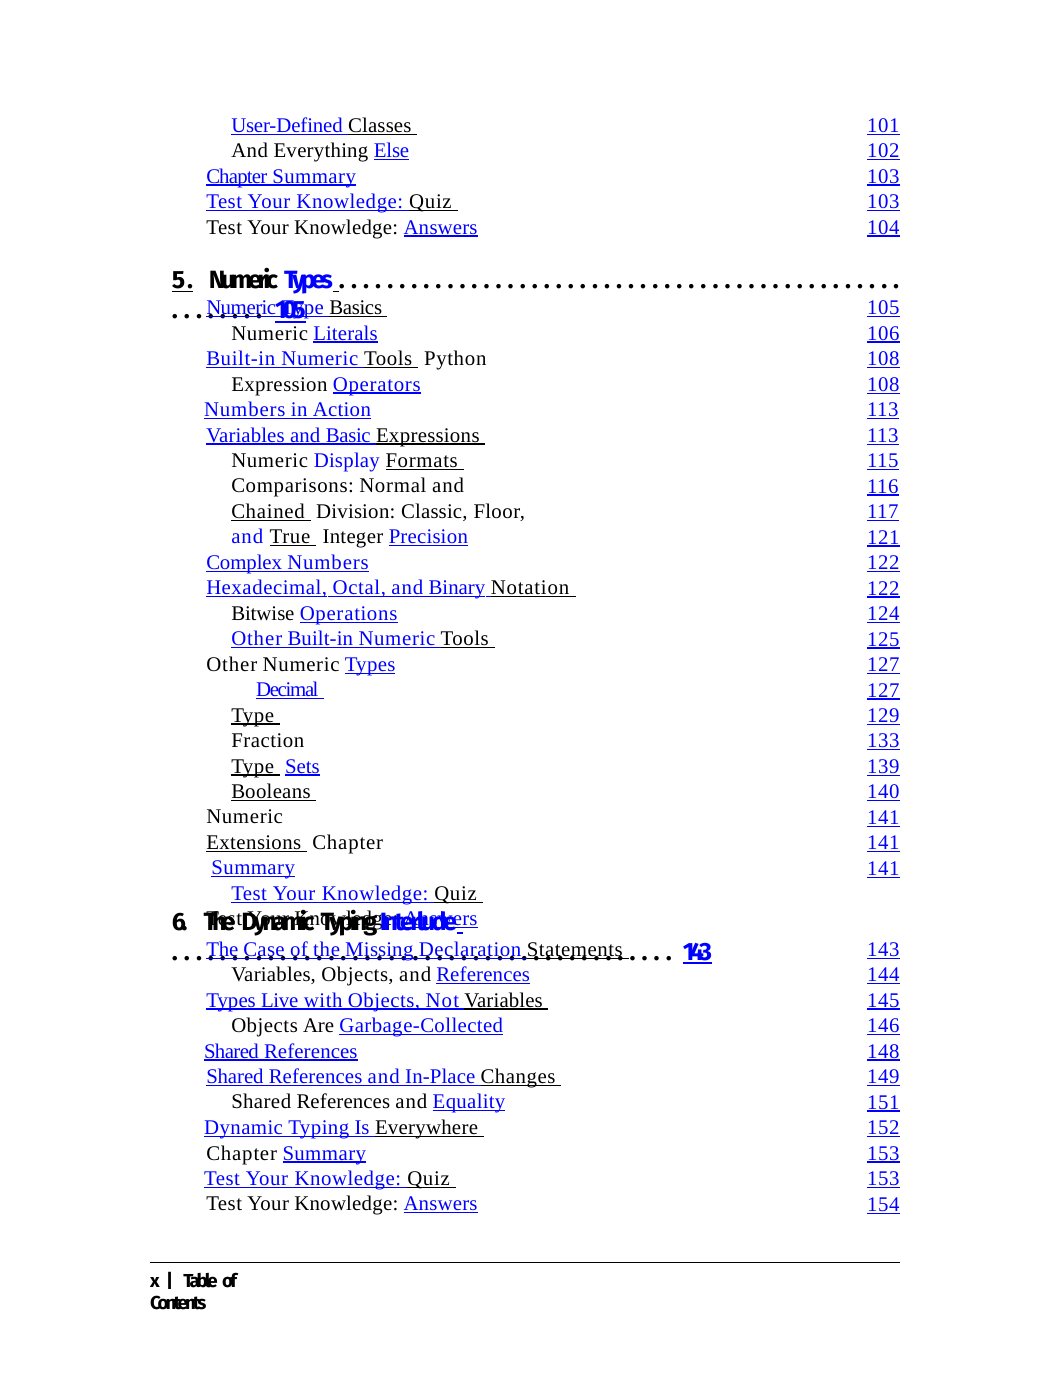

User-Defined Classes  And Everything Else
Chapter Summary
Test Your Knowledge: Quiz  Test Your Knowledge: Answers
101
102
103
103
104
5.  Numeric Types . . . . . . . . . . . . . . . . . . . . . . . . . . . . . . . . . . . . . . . . . . . . . . . . . . . . . . . 105
Numeric Type Basics  Numeric Literals
Built-in Numeric Tools  Python Expression Operators
Numbers in Action
Variables and Basic Expressions  Numeric Display Formats  Comparisons: Normal and Chained  Division: Classic, Floor, and True  Integer Precision
Complex Numbers
Hexadecimal, Octal, and Binary Notation  Bitwise Operations
Other Built-in Numeric Tools  Other Numeric Types
Decimal Type  Fraction Type  Sets
Booleans  Numeric Extensions  Chapter Summary
Test Your Knowledge: Quiz  Test Your Knowledge: Answers
105
106
108
108
113
113
115
116
117
121
122
122
124
125
127
127
129
133
139
140
141
141
141
6.  The Dynamic Typing Interlude . . . . . . . . . . . . . . . . . . . . . . . . . . . . . . . . . . . . . . . . . . 143
The Case of the Missing Declaration Statements  Variables, Objects, and References
Types Live with Objects, Not Variables  Objects Are Garbage-Collected
Shared References
Shared References and In-Place Changes  Shared References and Equality
Dynamic Typing Is Everywhere  Chapter Summary
Test Your Knowledge: Quiz  Test Your Knowledge: Answers
143
144
145
146
148
149
151
152
153
153
154

x  |  Table of Contents